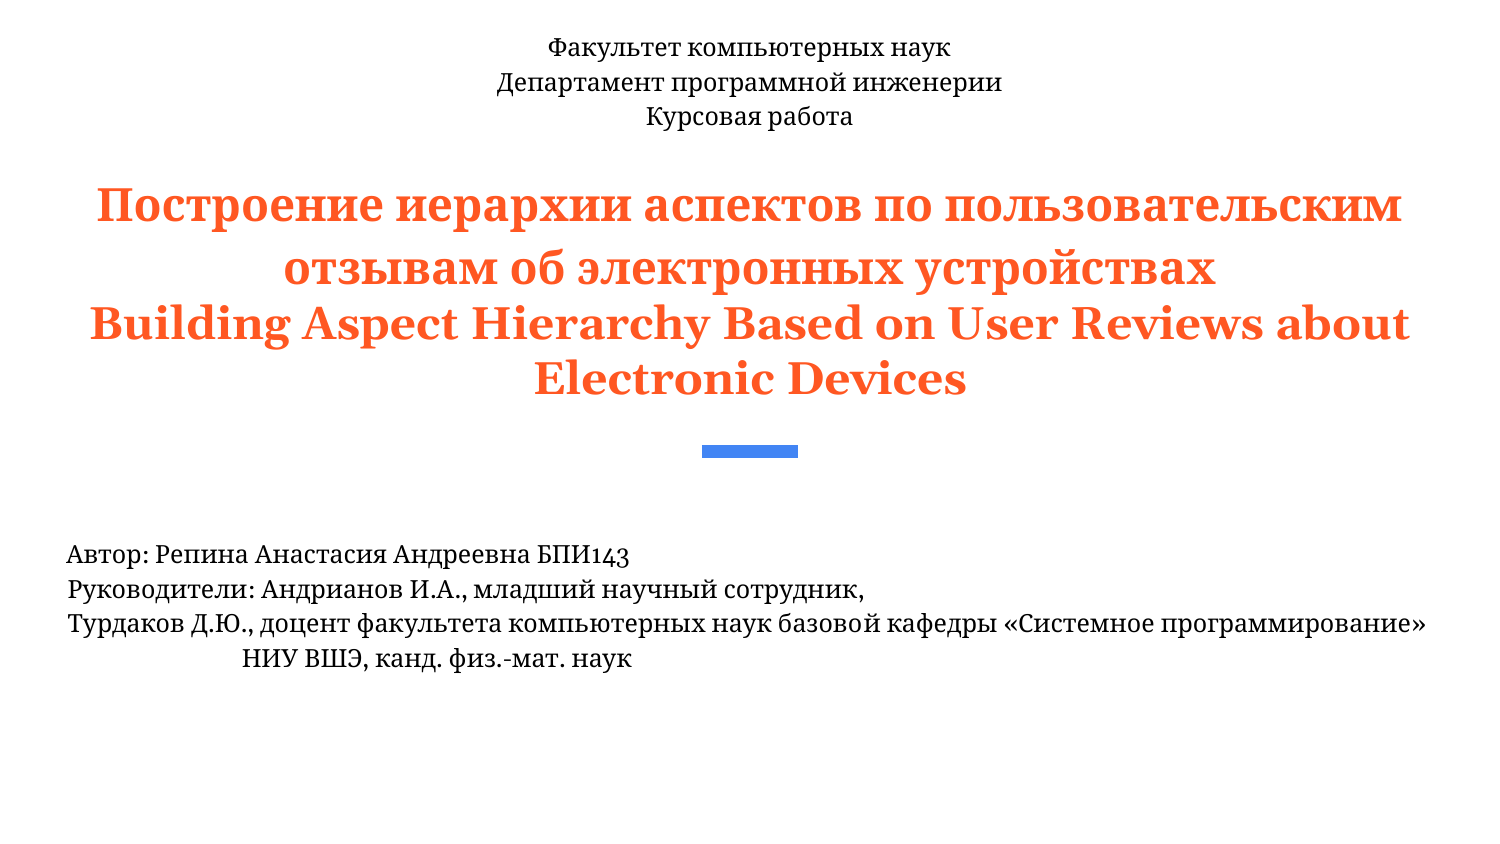

Факультет компьютерных наук
Департамент программной инженерии
Курсовая работа
# Построение иерархии аспектов по пользовательским отзывам об электронных устройствах
Building Aspect Hierarchy Based on User Reviews about Electronic Devices
Автор: Репина Анастасия Андреевна БПИ143
Руководители: Андрианов И.А., младший научный сотрудник,
Турдаков Д.Ю., доцент факультета компьютерных наук базовой кафедры «Системное программирование» НИУ ВШЭ, канд. физ.-мат. наук